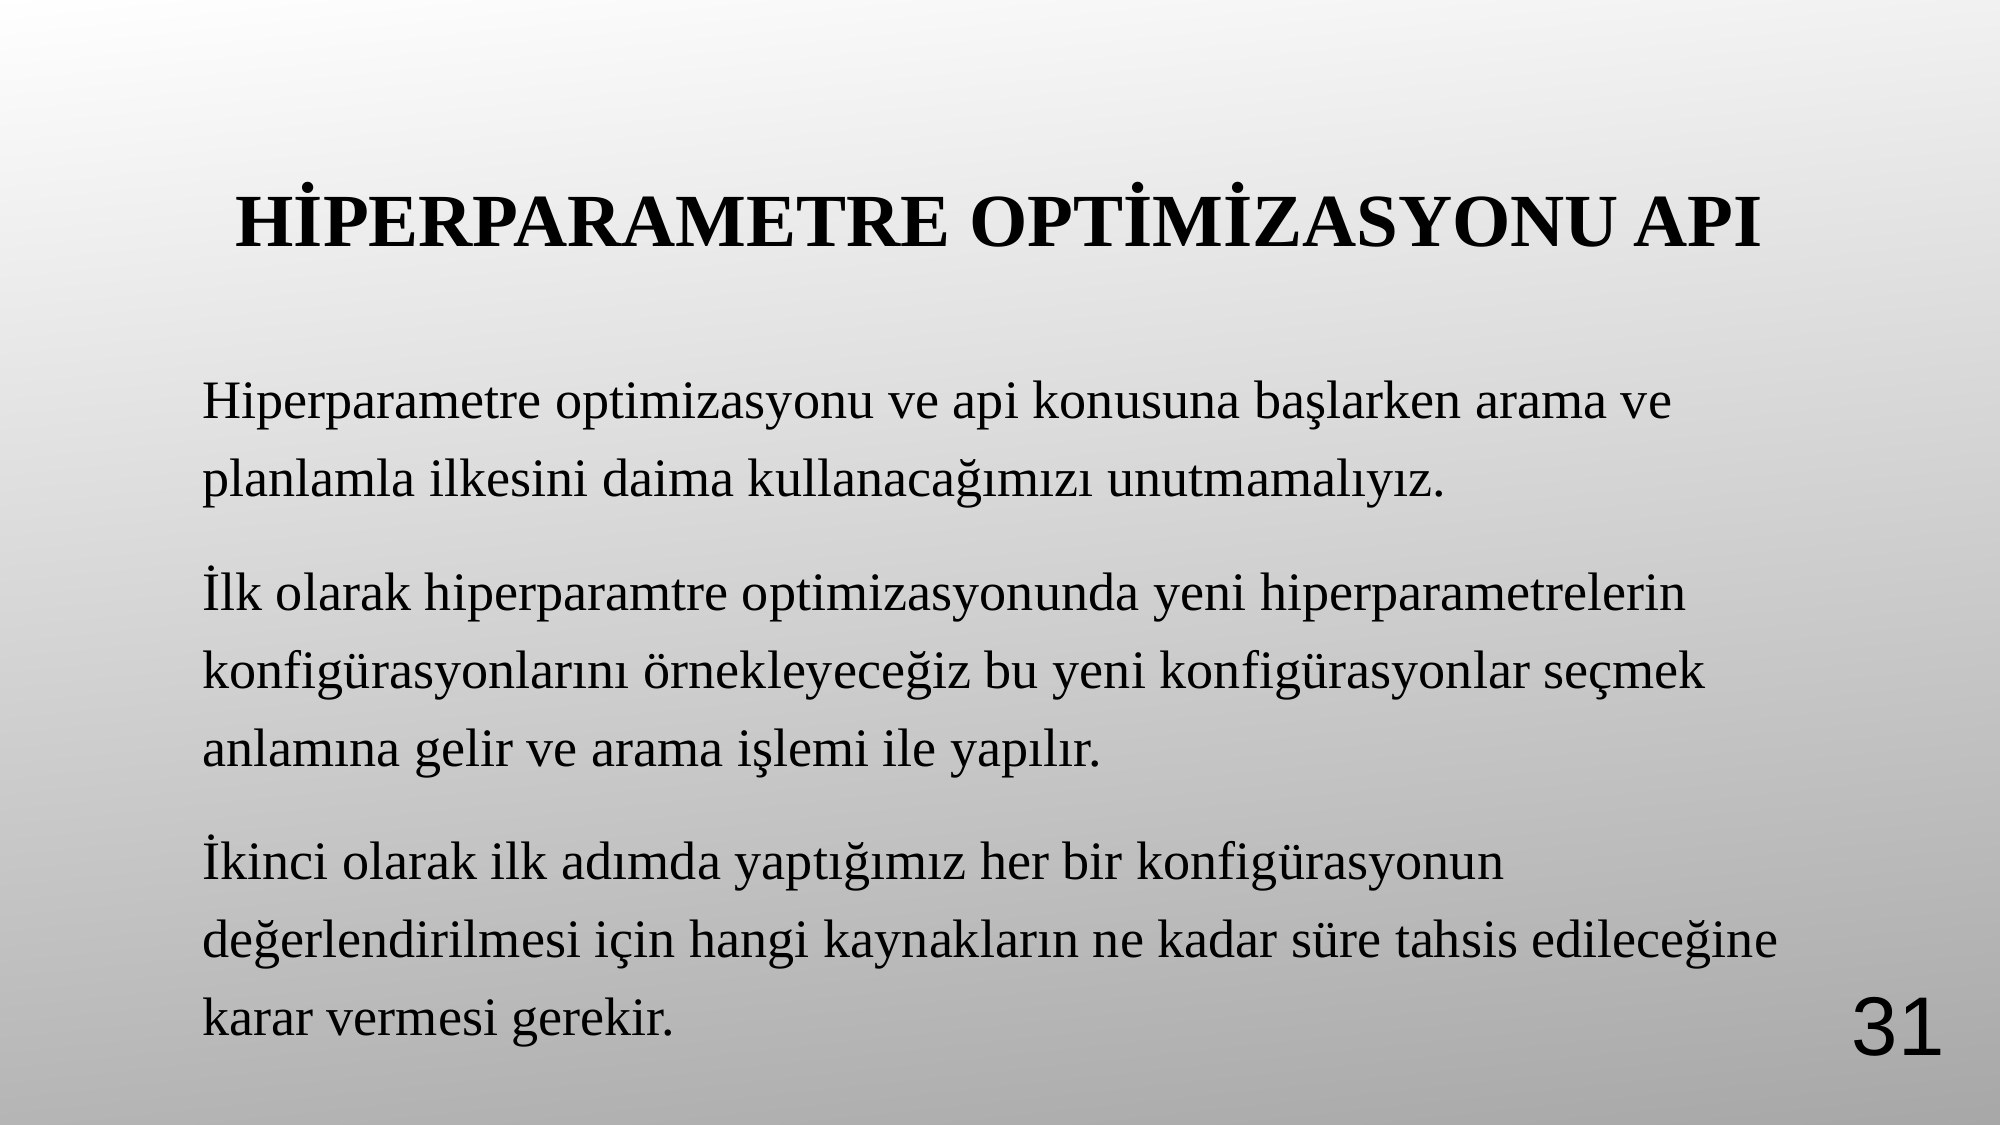

# Hiperparametre Optimizasyonu API
Hiperparametre optimizasyonu ve api konusuna başlarken arama ve planlamla ilkesini daima kullanacağımızı unutmamalıyız.
İlk olarak hiperparamtre optimizasyonunda yeni hiperparametrelerin konfigürasyonlarını örnekleyeceğiz bu yeni konfigürasyonlar seçmek anlamına gelir ve arama işlemi ile yapılır.
İkinci olarak ilk adımda yaptığımız her bir konfigürasyonun değerlendirilmesi için hangi kaynakların ne kadar süre tahsis edileceğine karar vermesi gerekir.

31